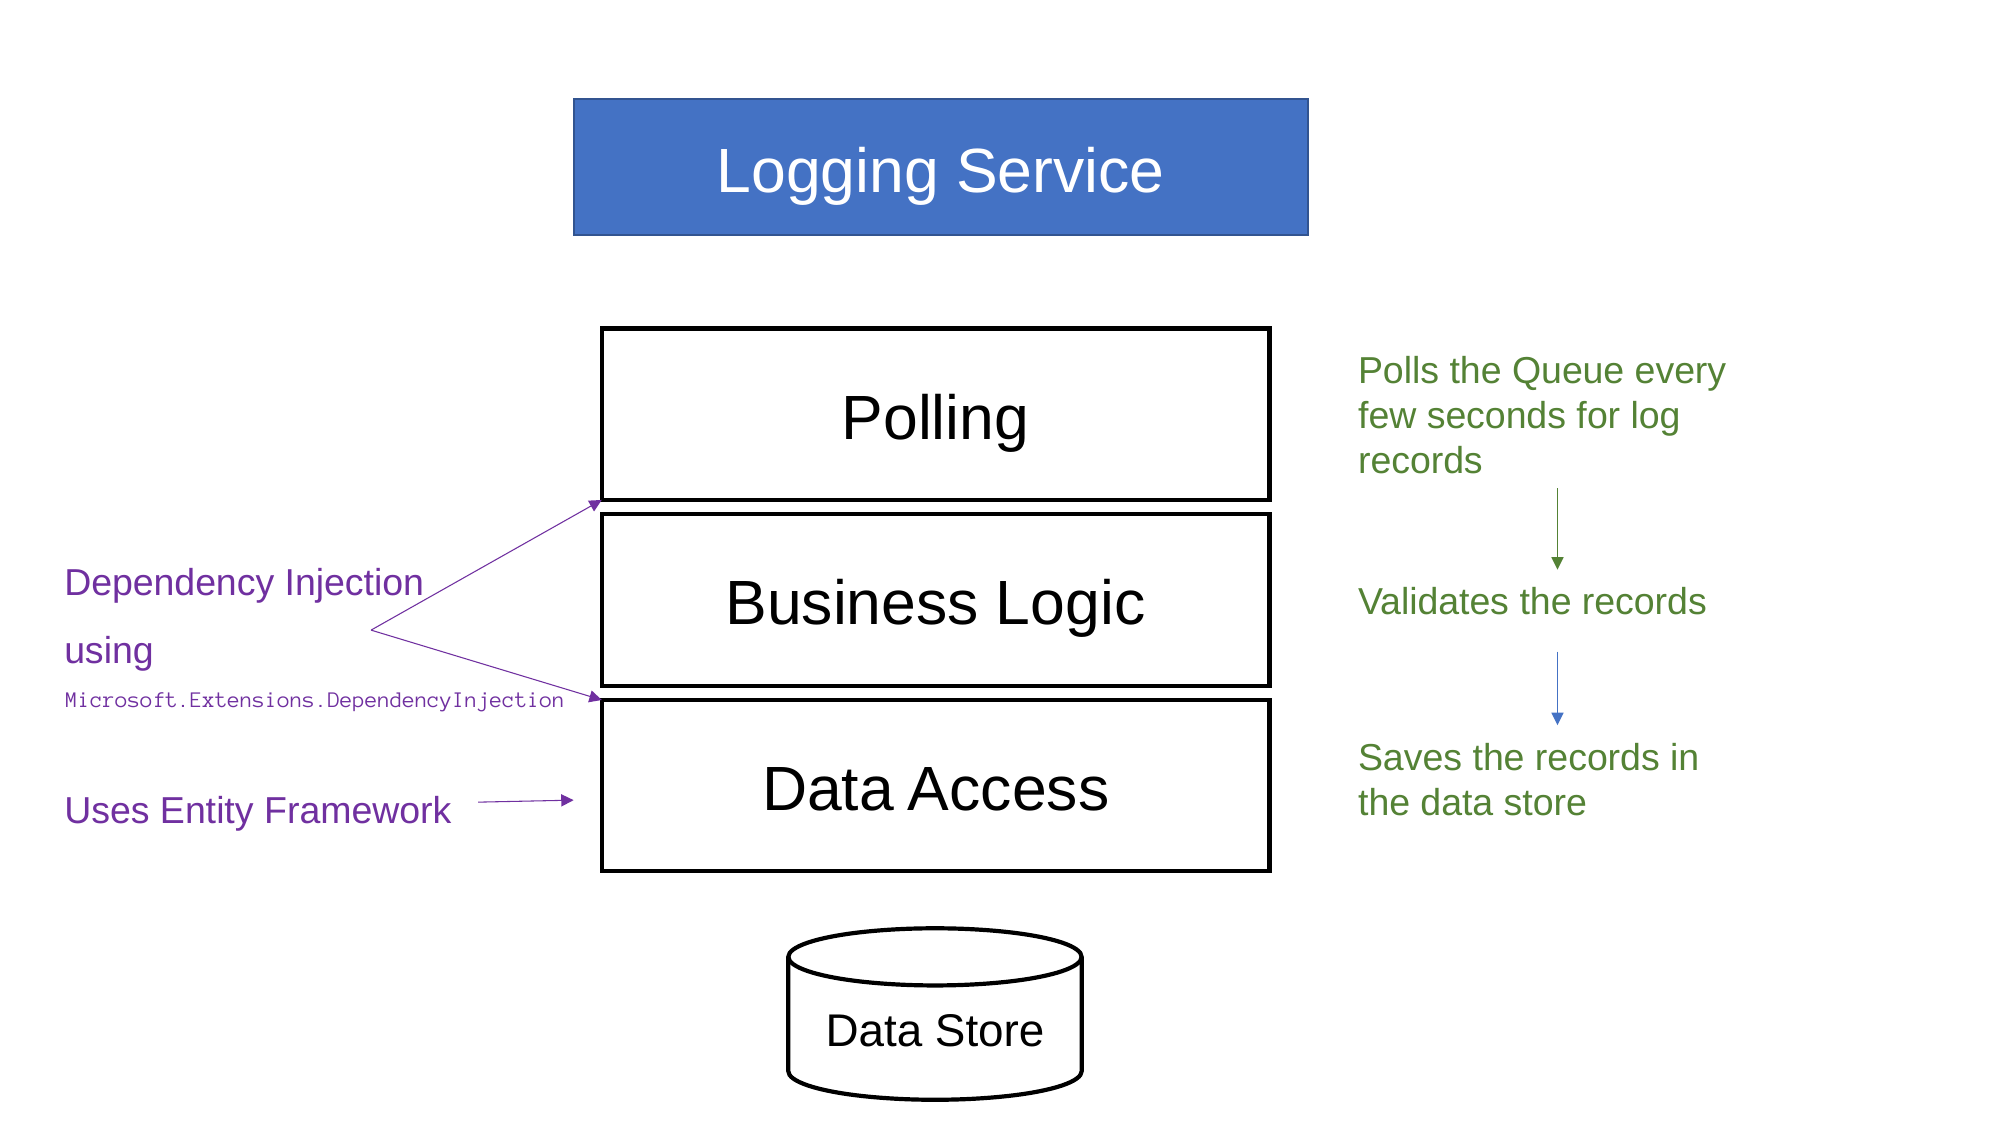

Logging Service
Polling
Polls the Queue every few seconds for log records
Business Logic
Dependency Injection
using
Validates the records
Microsoft.Extensions.DependencyInjection
Data Access
Saves the records in the data store
Uses Entity Framework
Data Store